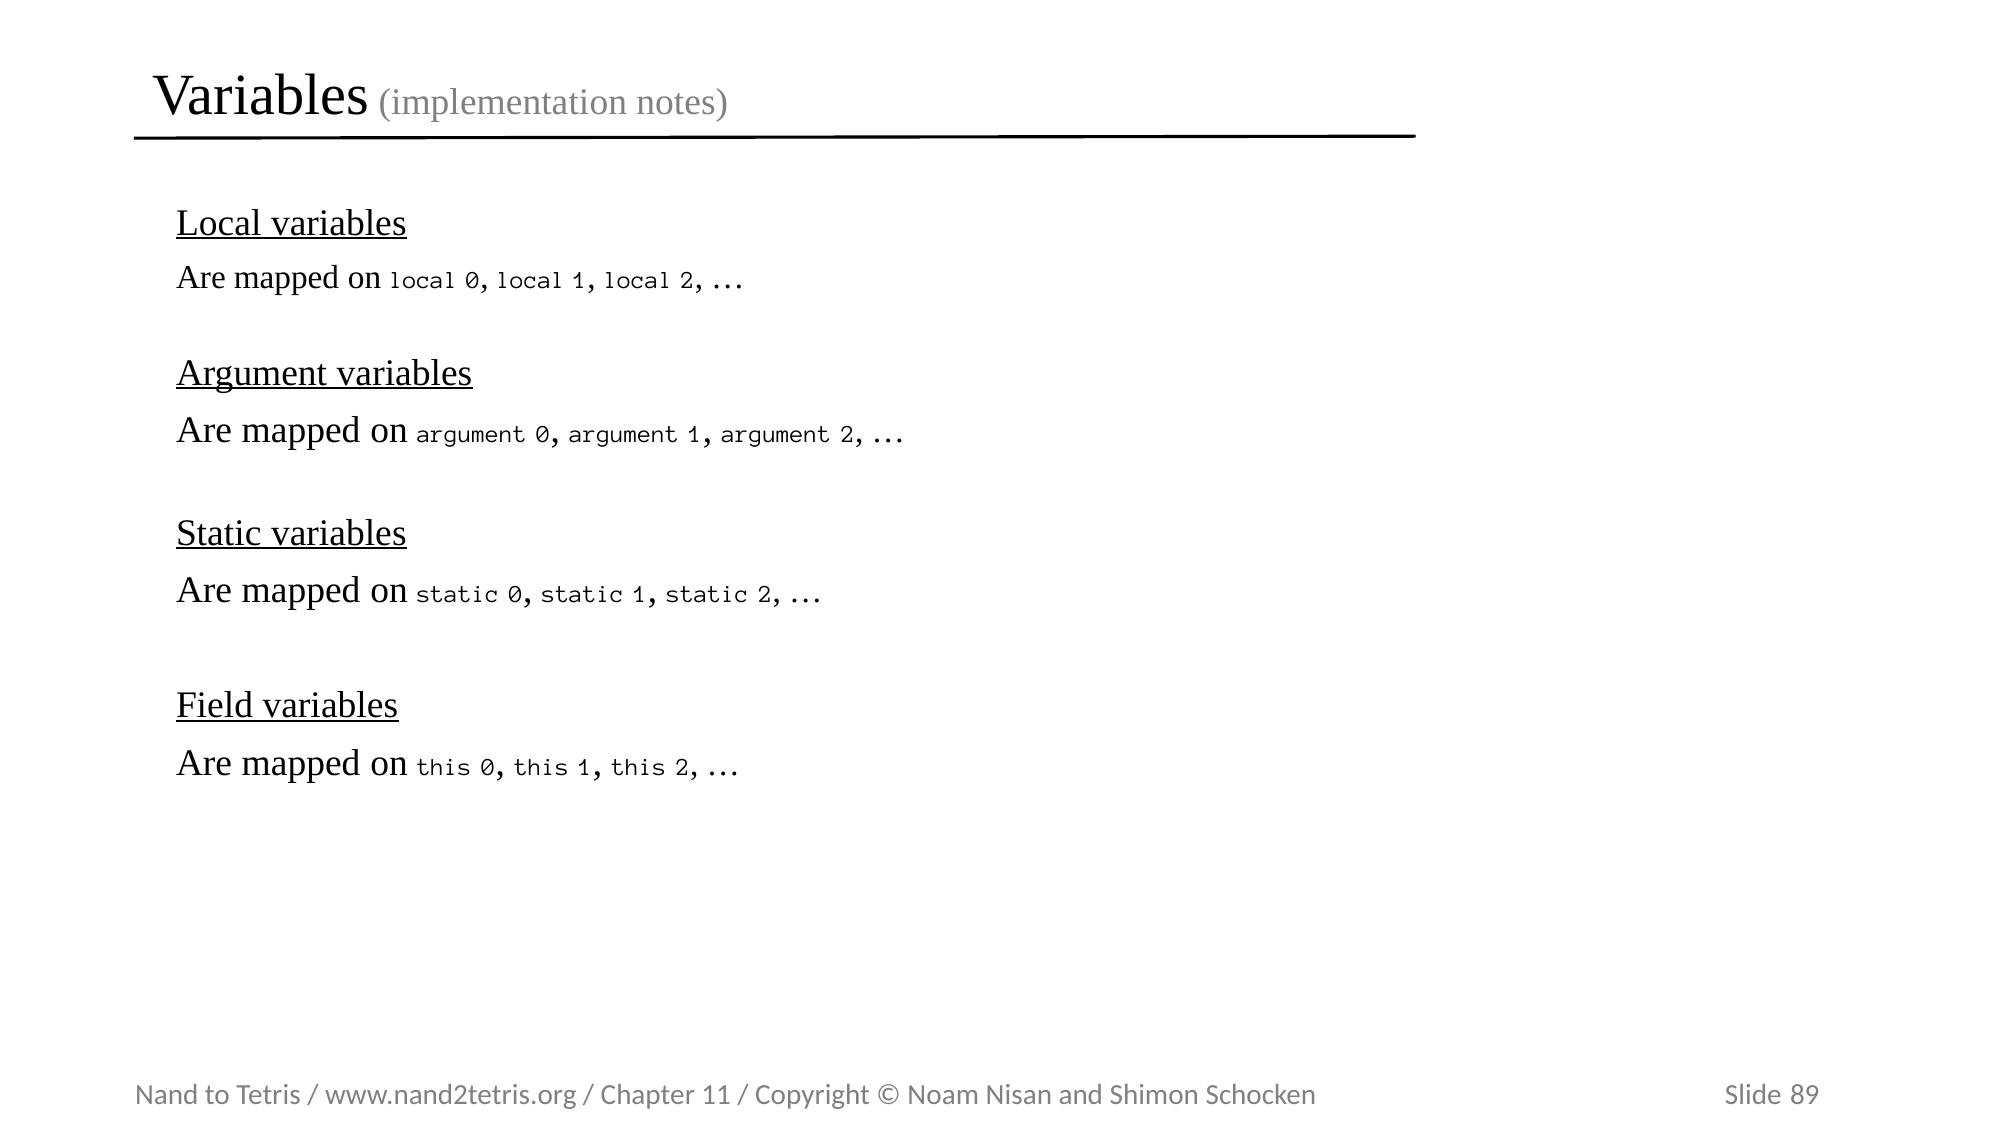

# Variables (implementation notes)
Local variables
Are mapped on local 0, local 1, local 2, …
Argument variables
Are mapped on argument 0, argument 1, argument 2, …
Static variables
Are mapped on static 0, static 1, static 2, …

Field variables
Are mapped on this 0, this 1, this 2, …